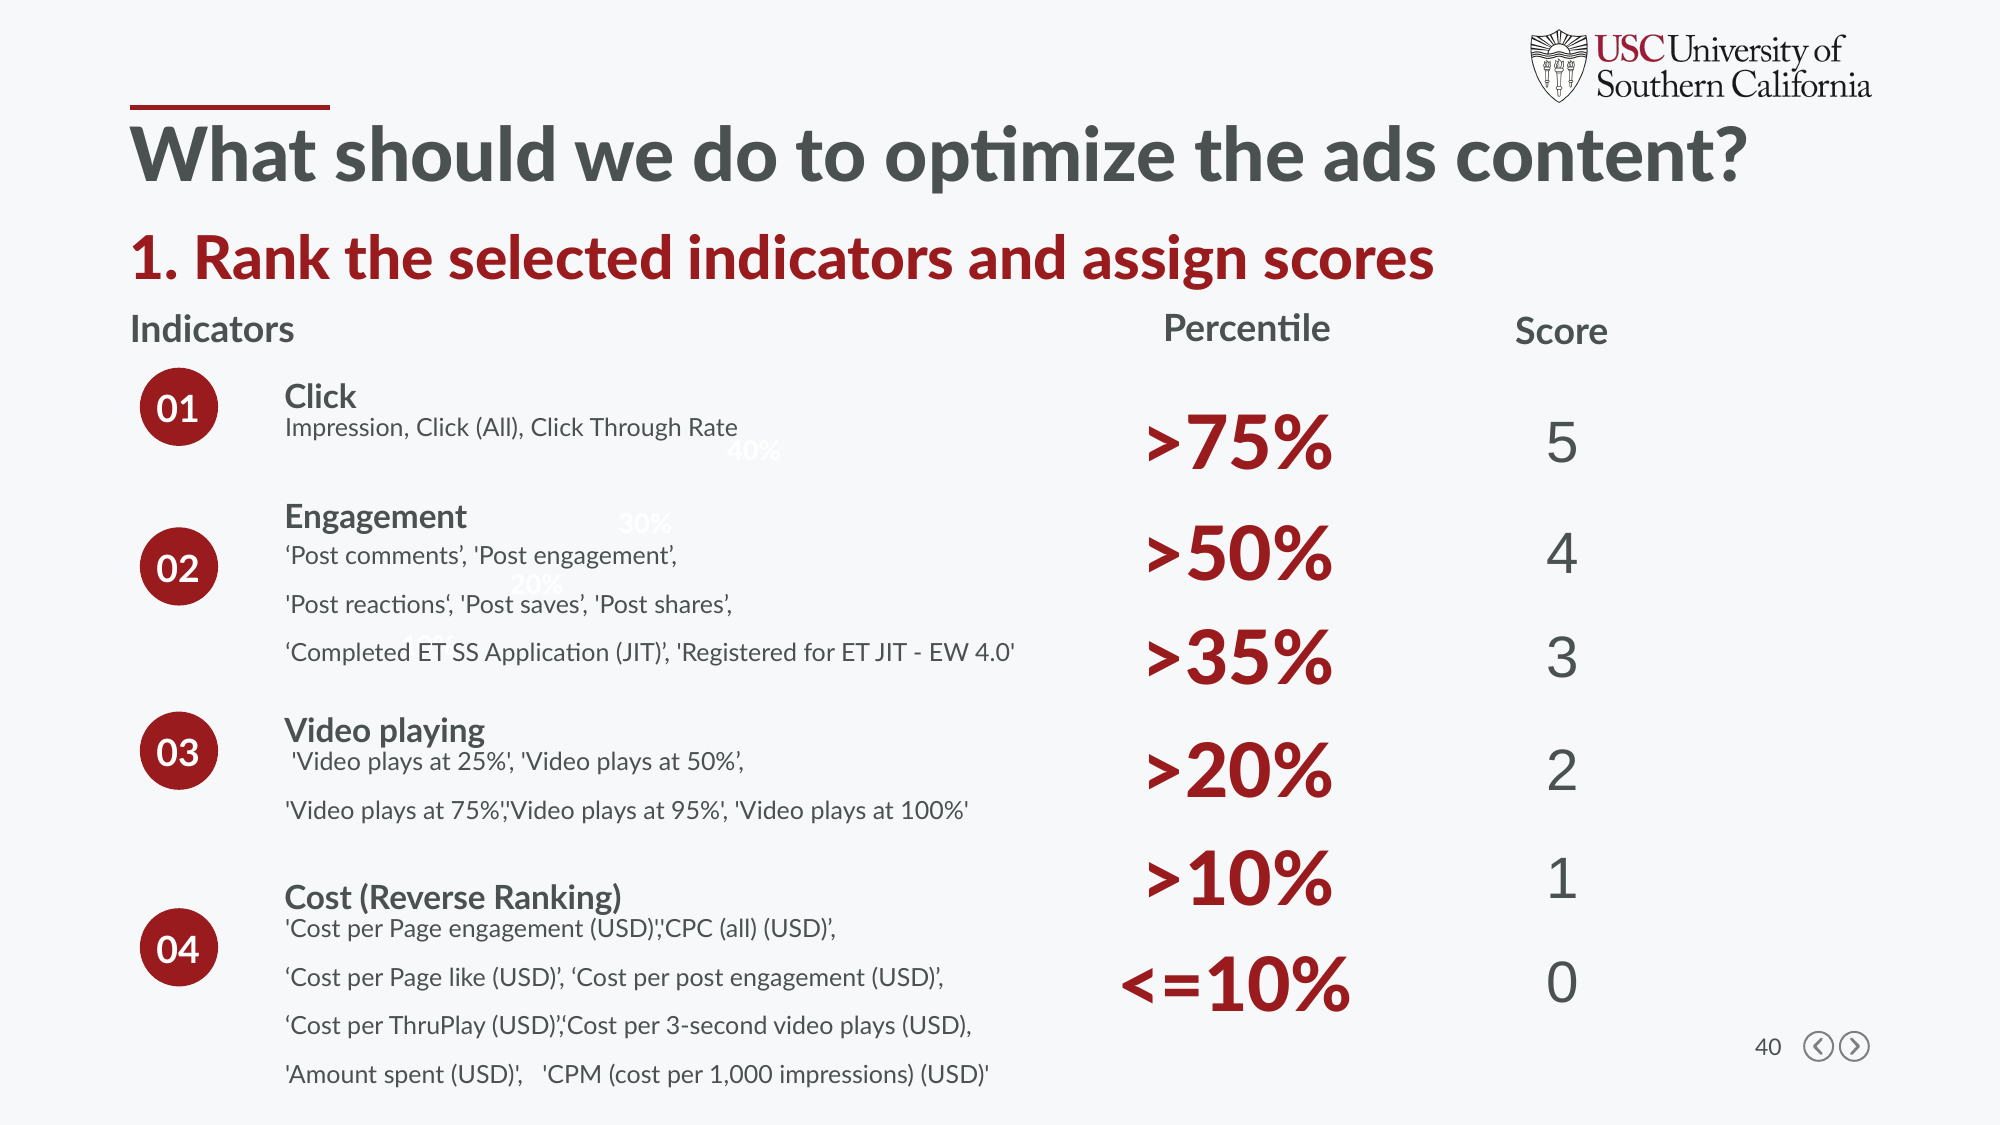

What should we do to optimize the ads content?
1. Rank the selected indicators and assign scores
Percentile
Indicators
Score
Click
Impression, Click (All), Click Through Rate

01
>75%
5
40%
Engagement
‘Post comments’, 'Post engagement’,
'Post reactions‘, 'Post saves’, 'Post shares’,
‘Completed ET SS Application (JIT)’, 'Registered for ET JIT - EW 4.0'
>50%
4
30%

02
20%
>35%
3
10%
Video playing
 'Video plays at 25%', 'Video plays at 50%’,
'Video plays at 75%','Video plays at 95%', 'Video plays at 100%'

03
>20%
2
>10%
1
Cost (Reverse Ranking)
'Cost per Page engagement (USD)','CPC (all) (USD)’,
‘Cost per Page like (USD)’, ‘Cost per post engagement (USD)’,
‘Cost per ThruPlay (USD)’,‘Cost per 3-second video plays (USD),
'Amount spent (USD)',   'CPM (cost per 1,000 impressions) (USD)'

04
<=10%
0